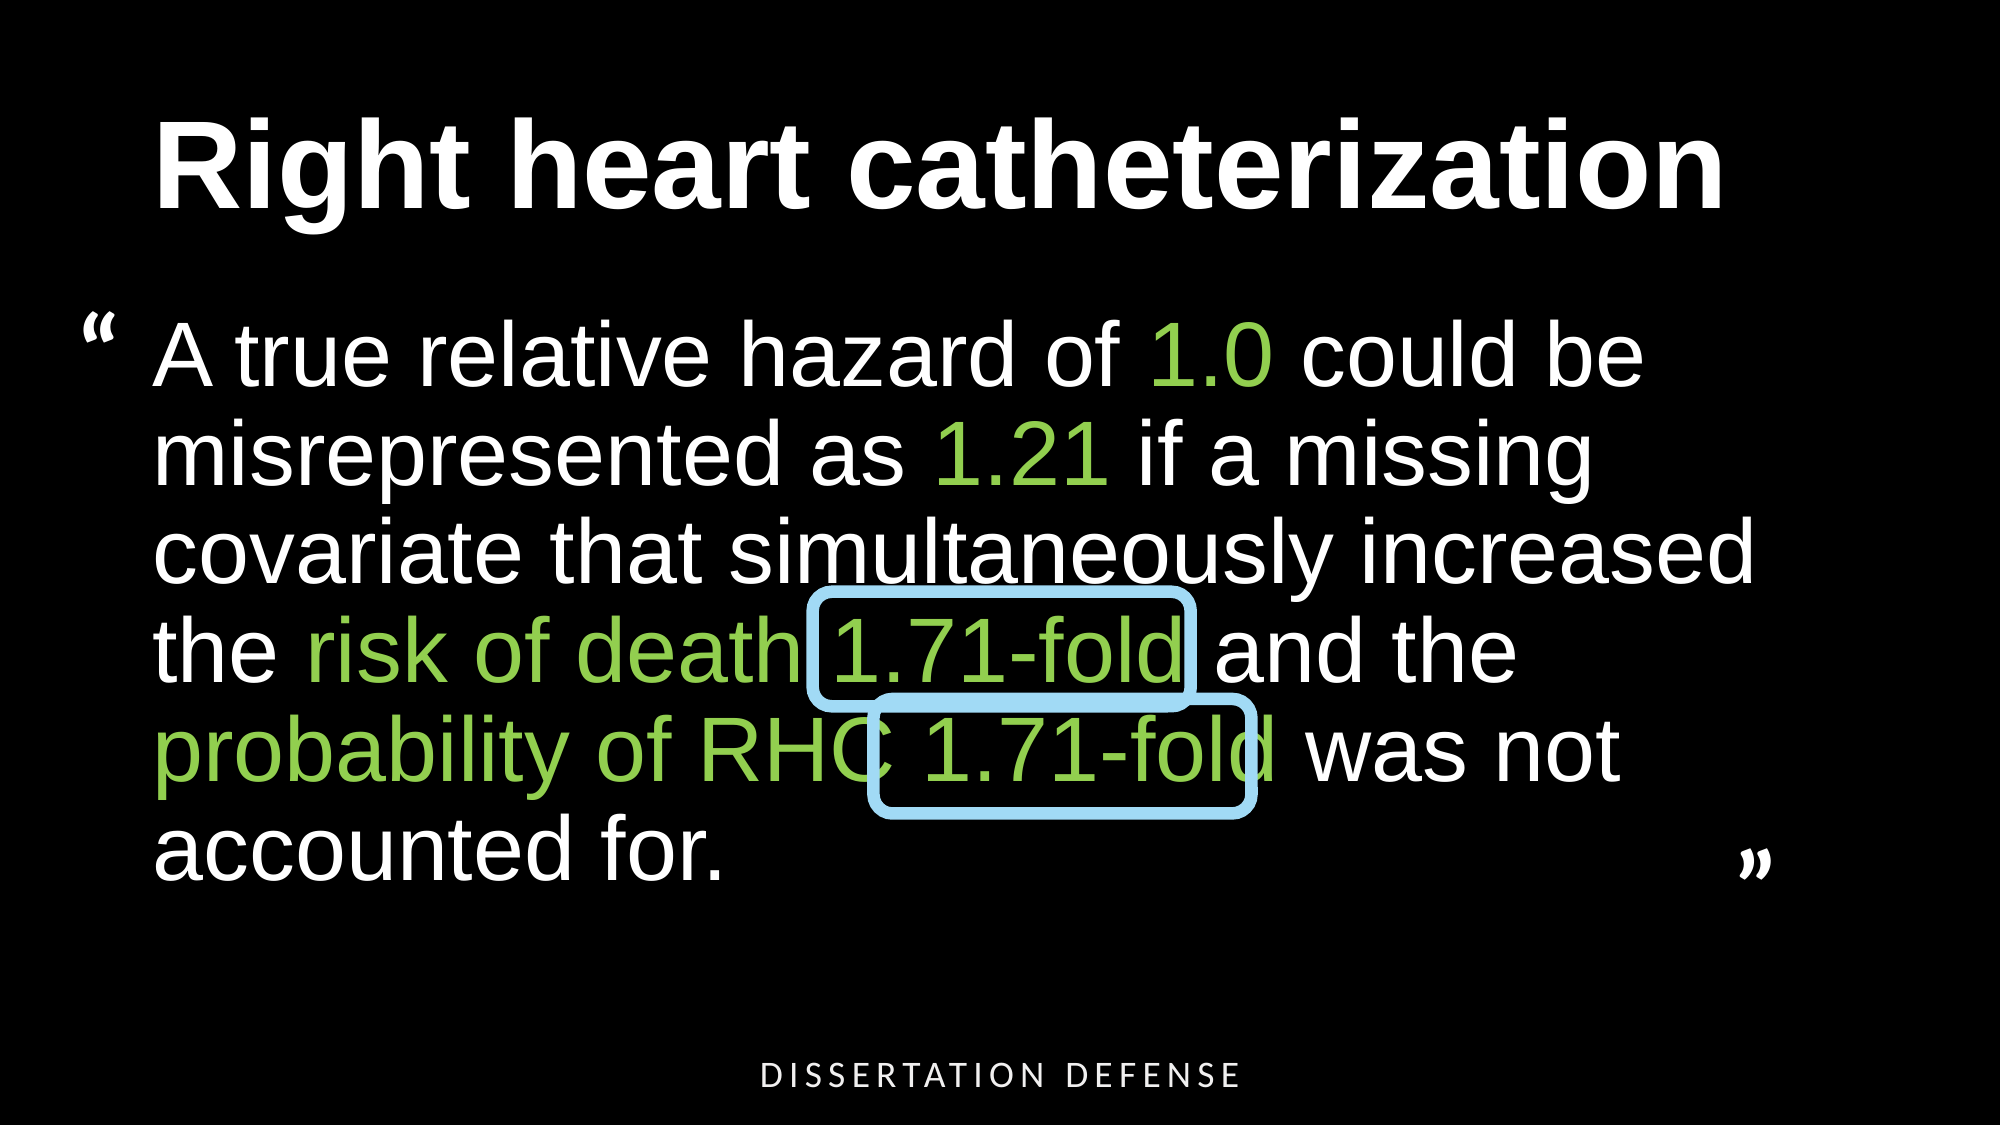

# Right heart catheterization
“
A true relative hazard of 1.0 could be misrepresented as 1.21 if a missing covariate that simultaneously increased the risk of death 1.71-fold and the probability of RHC 1.71-fold was not accounted for.

”